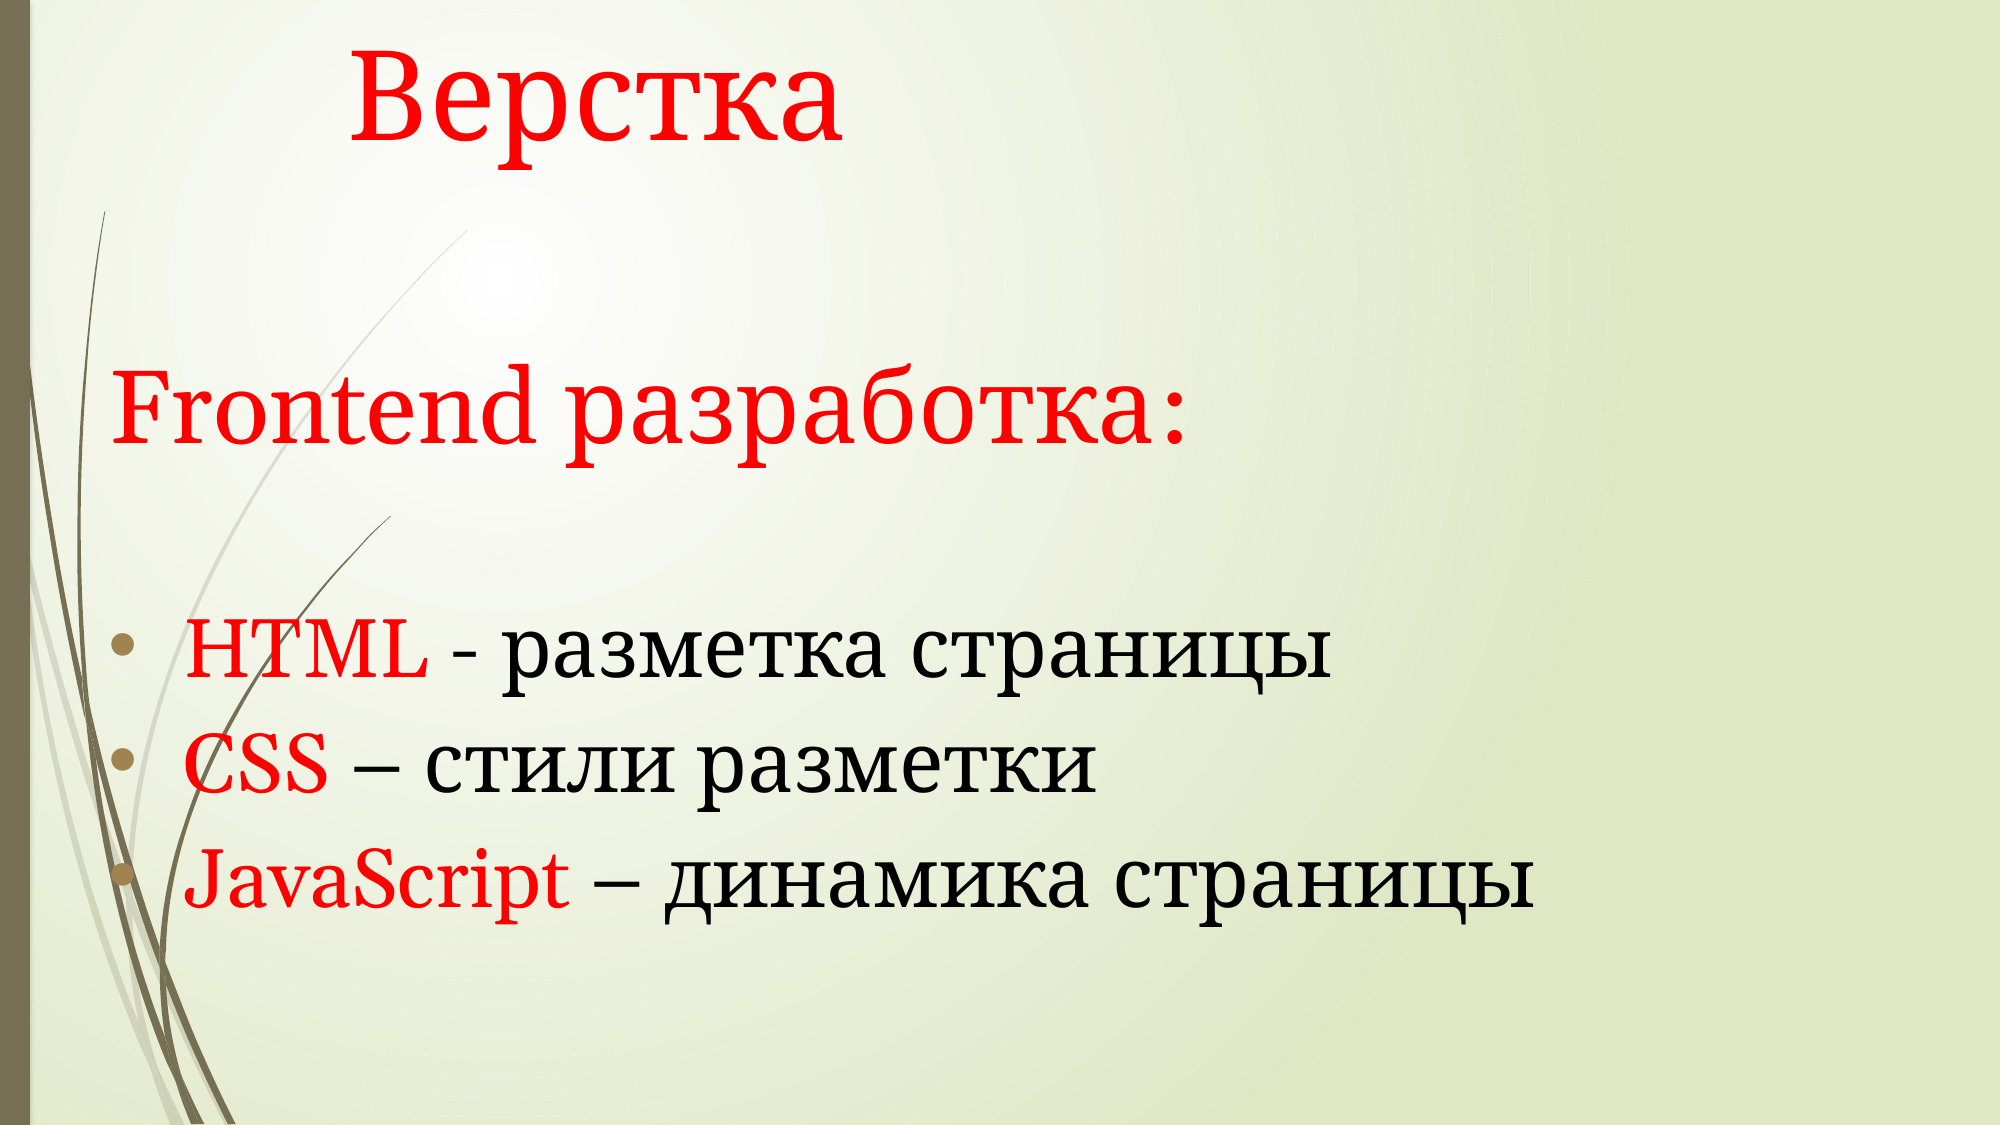

Верстка
#
Frontend разработка:

HTML - разметка страницы
CSS – стили разметки
JavaScript – динамика страницы